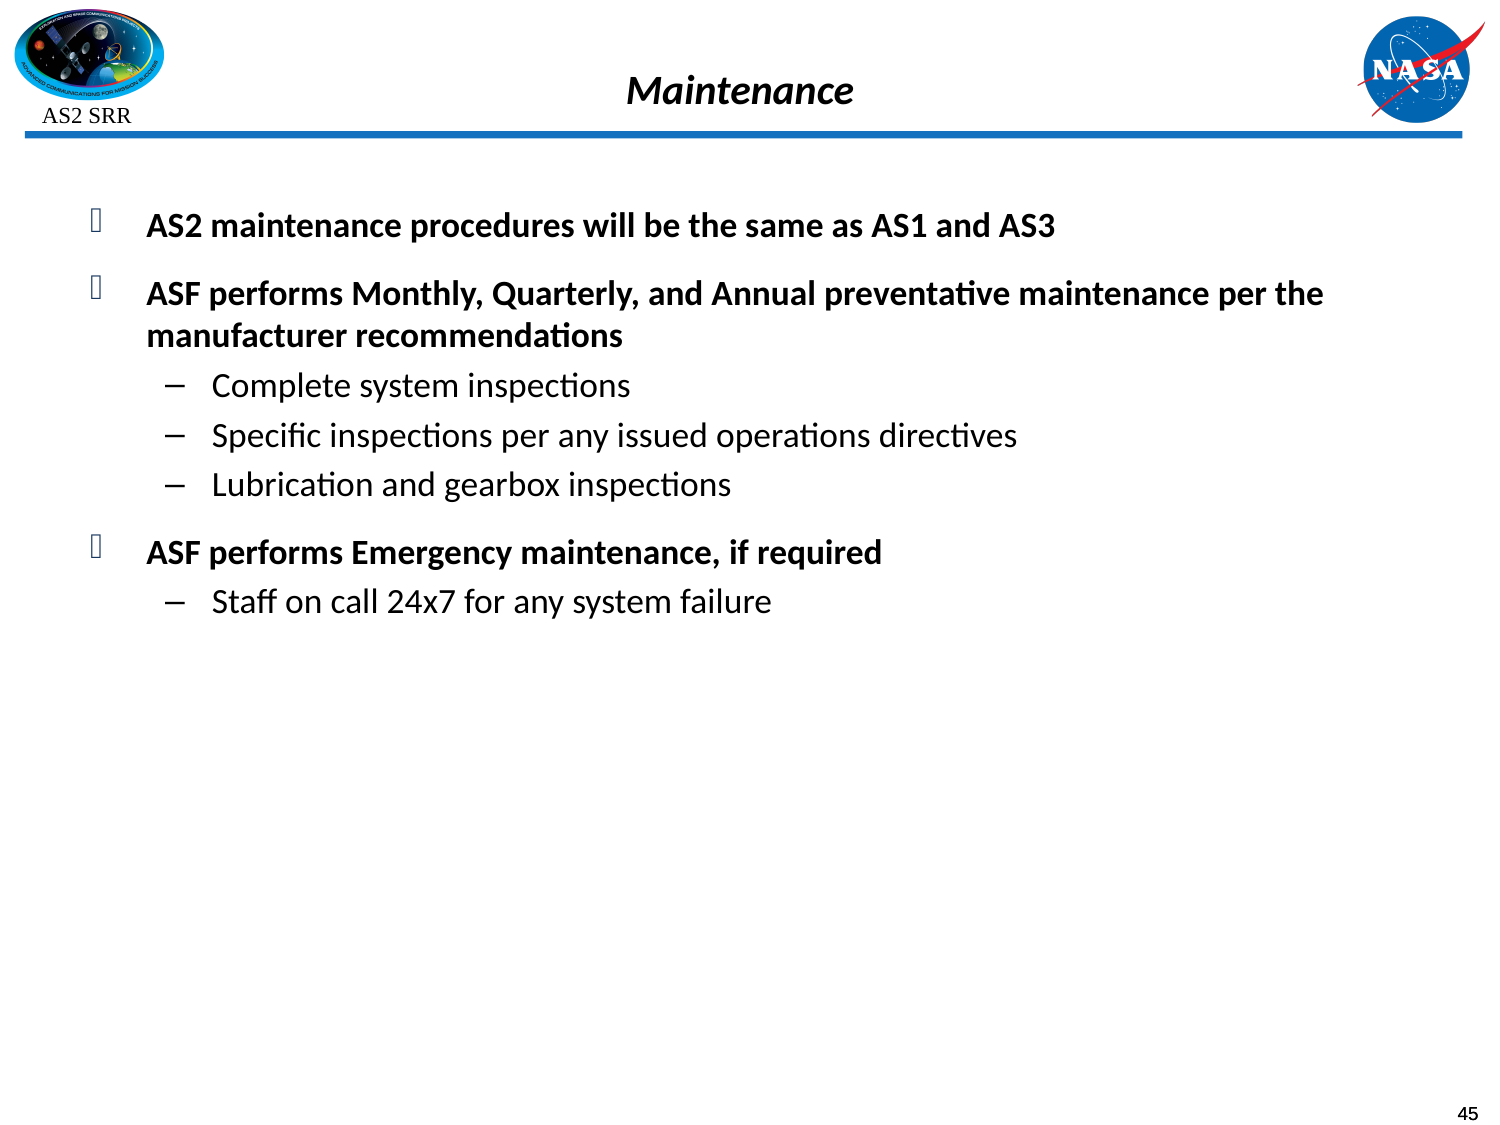

# Maintenance
AS2 maintenance procedures will be the same as AS1 and AS3
ASF performs Monthly, Quarterly, and Annual preventative maintenance per the manufacturer recommendations
Complete system inspections
Specific inspections per any issued operations directives
Lubrication and gearbox inspections
ASF performs Emergency maintenance, if required
Staff on call 24x7 for any system failure